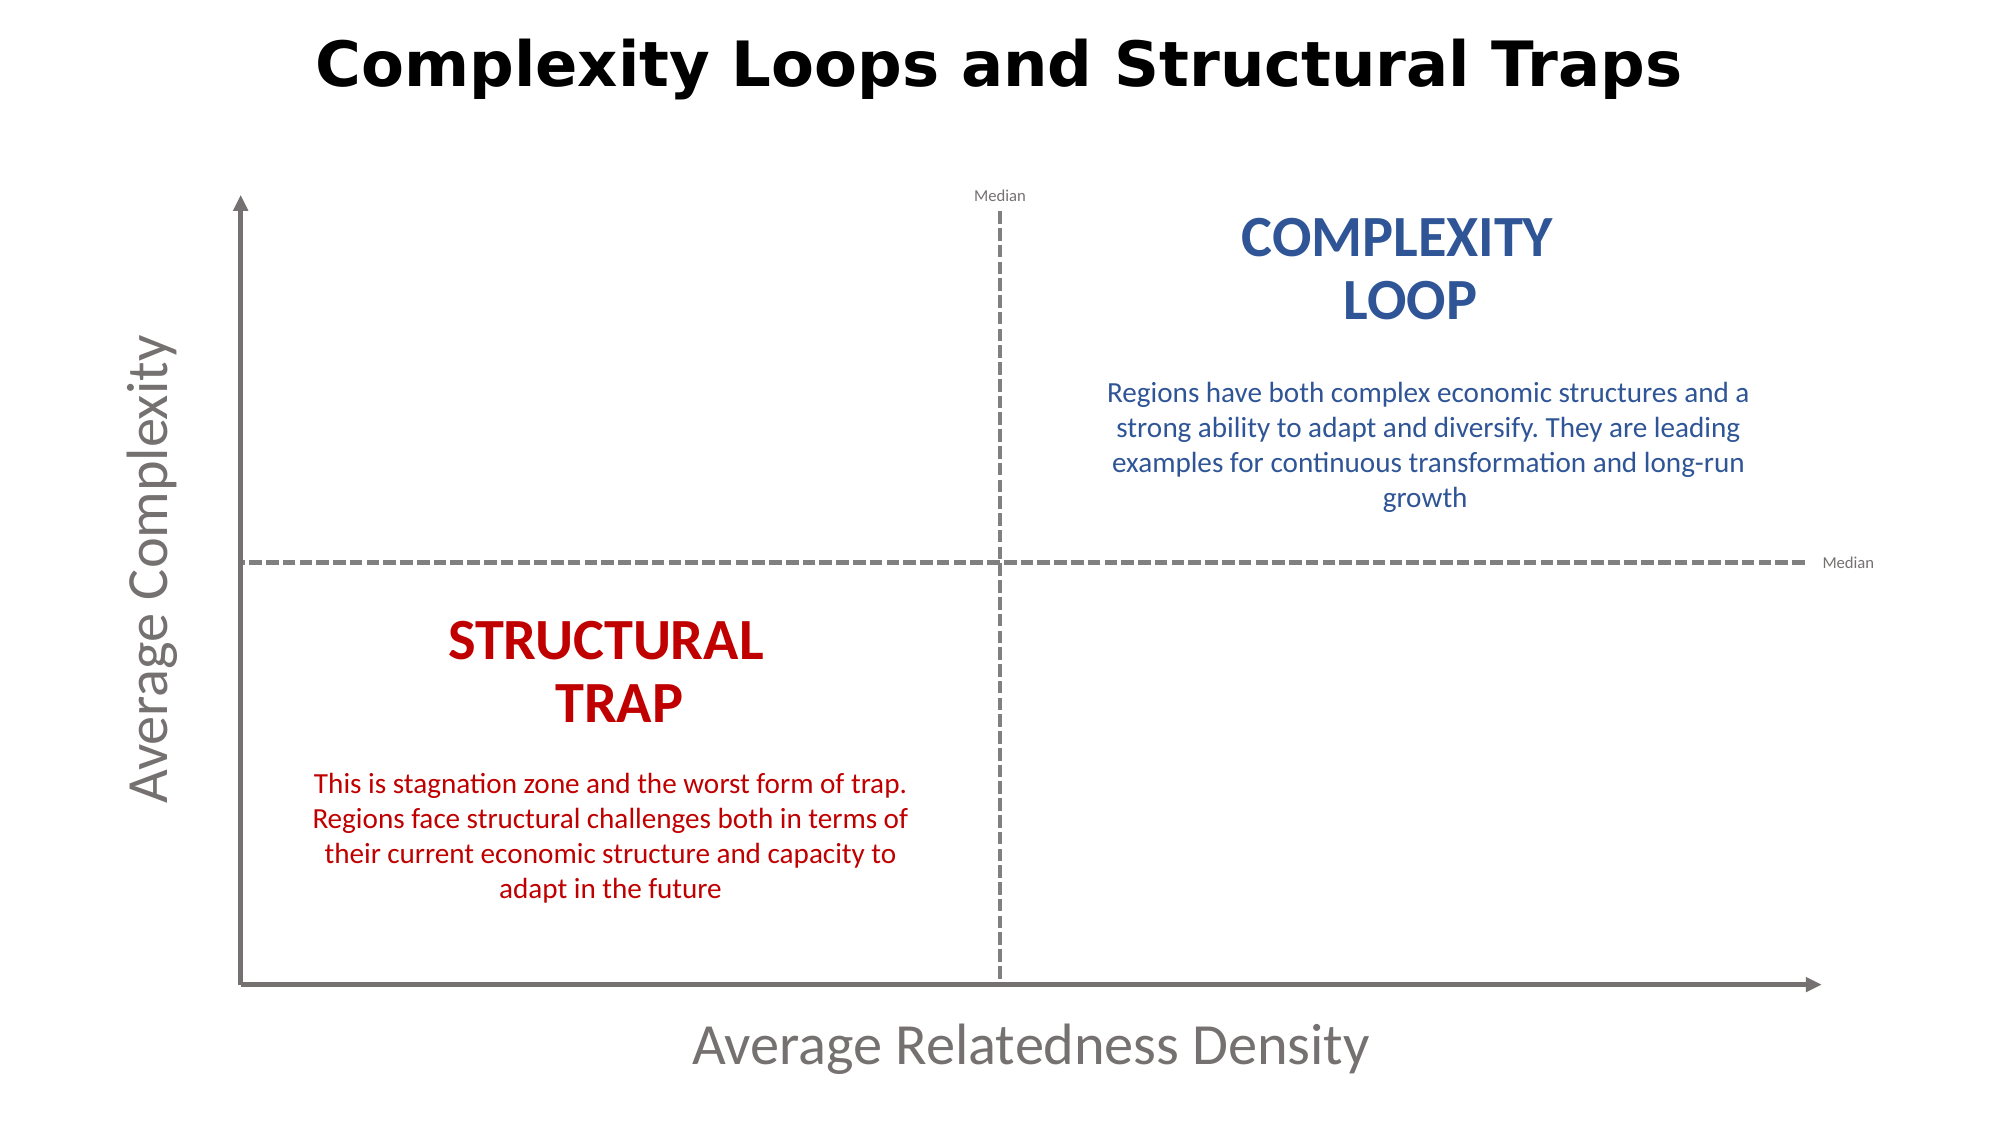

# Complexity Loops and Structural Traps
Median
COMPLEXITY   LOOP
Regions have both complex economic structures and a strong ability to adapt and diversify. They are leading examples for continuous transformation and long-run growth
Average Complexity
Median
STRUCTURAL   TRAP
This is stagnation zone and the worst form of trap. Regions face structural challenges both in terms of their current economic structure and capacity to adapt in the future
Average Relatedness Density